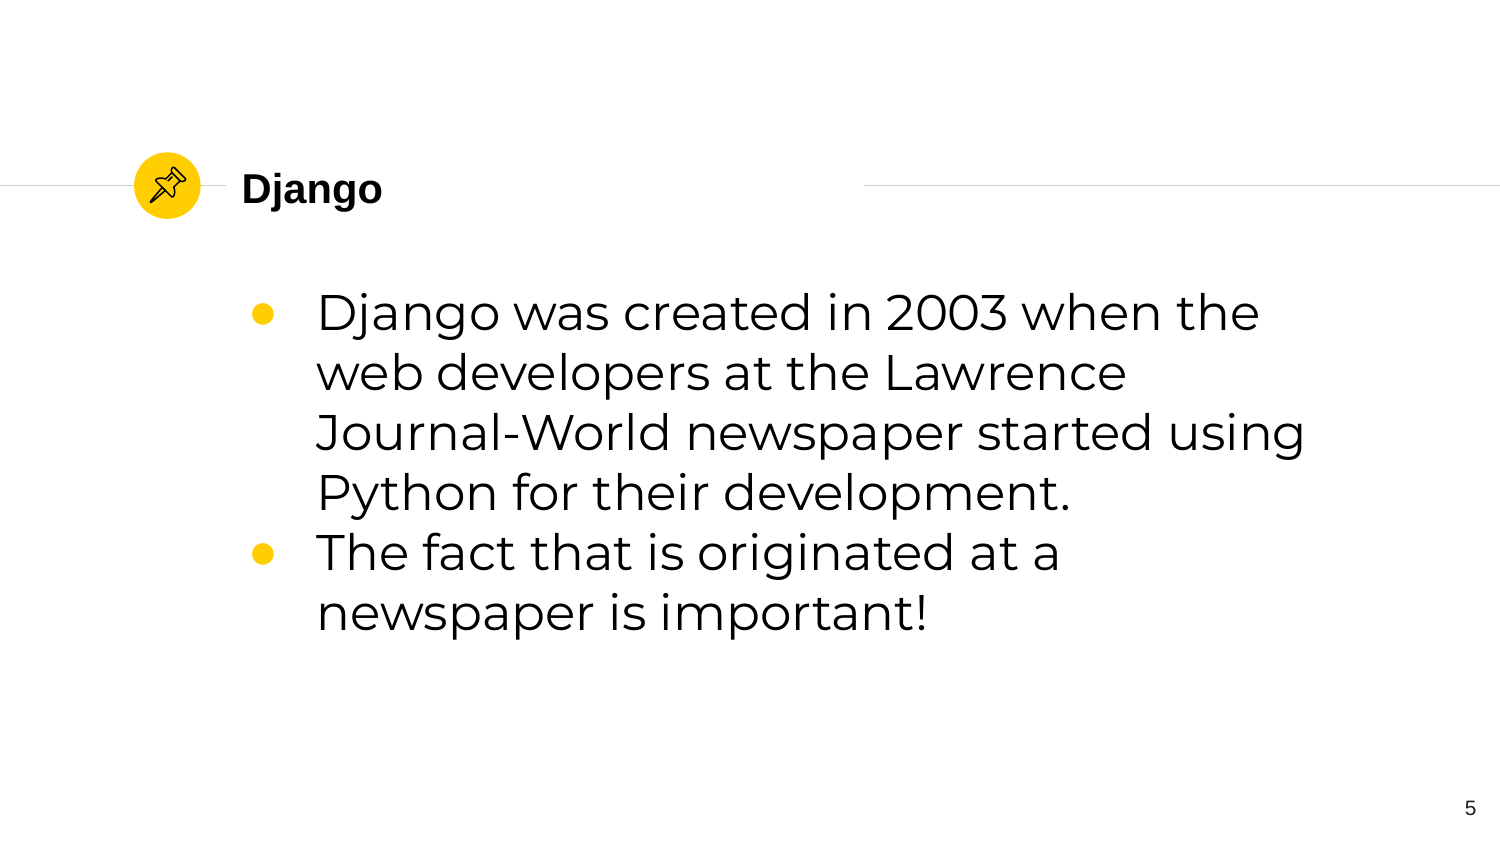

# Django

Django was created in 2003 when the web developers at the Lawrence Journal-World newspaper started using Python for their development.
The fact that is originated at a newspaper is important!

5